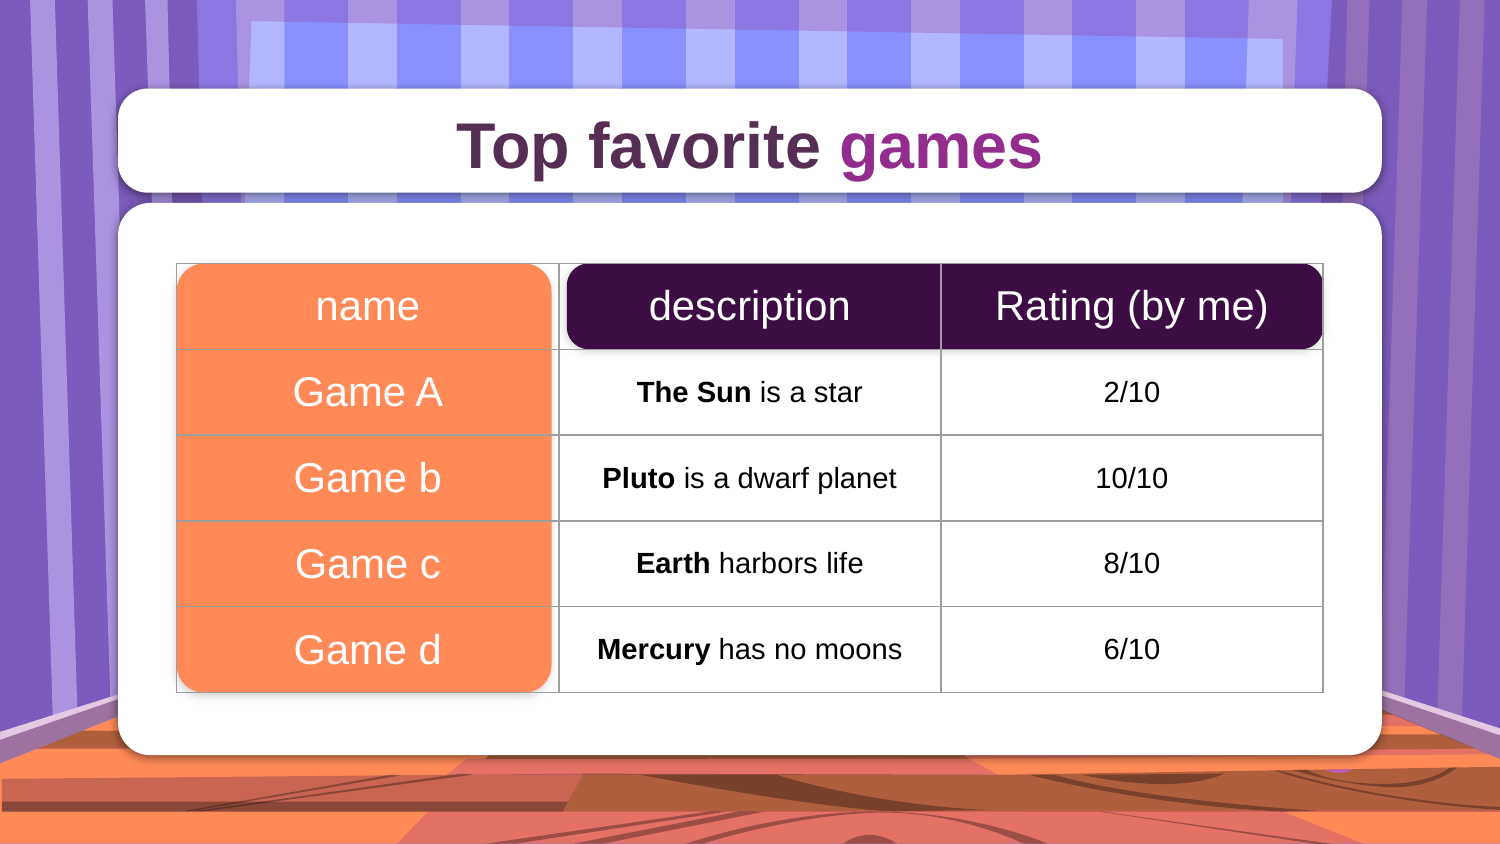

# Top favorite games
| name | description | Rating (by me) |
| --- | --- | --- |
| Game A | The Sun is a star | 2/10 |
| Game b | Pluto is a dwarf planet | 10/10 |
| Game c | Earth harbors life | 8/10 |
| Game d | Mercury has no moons | 6/10 |